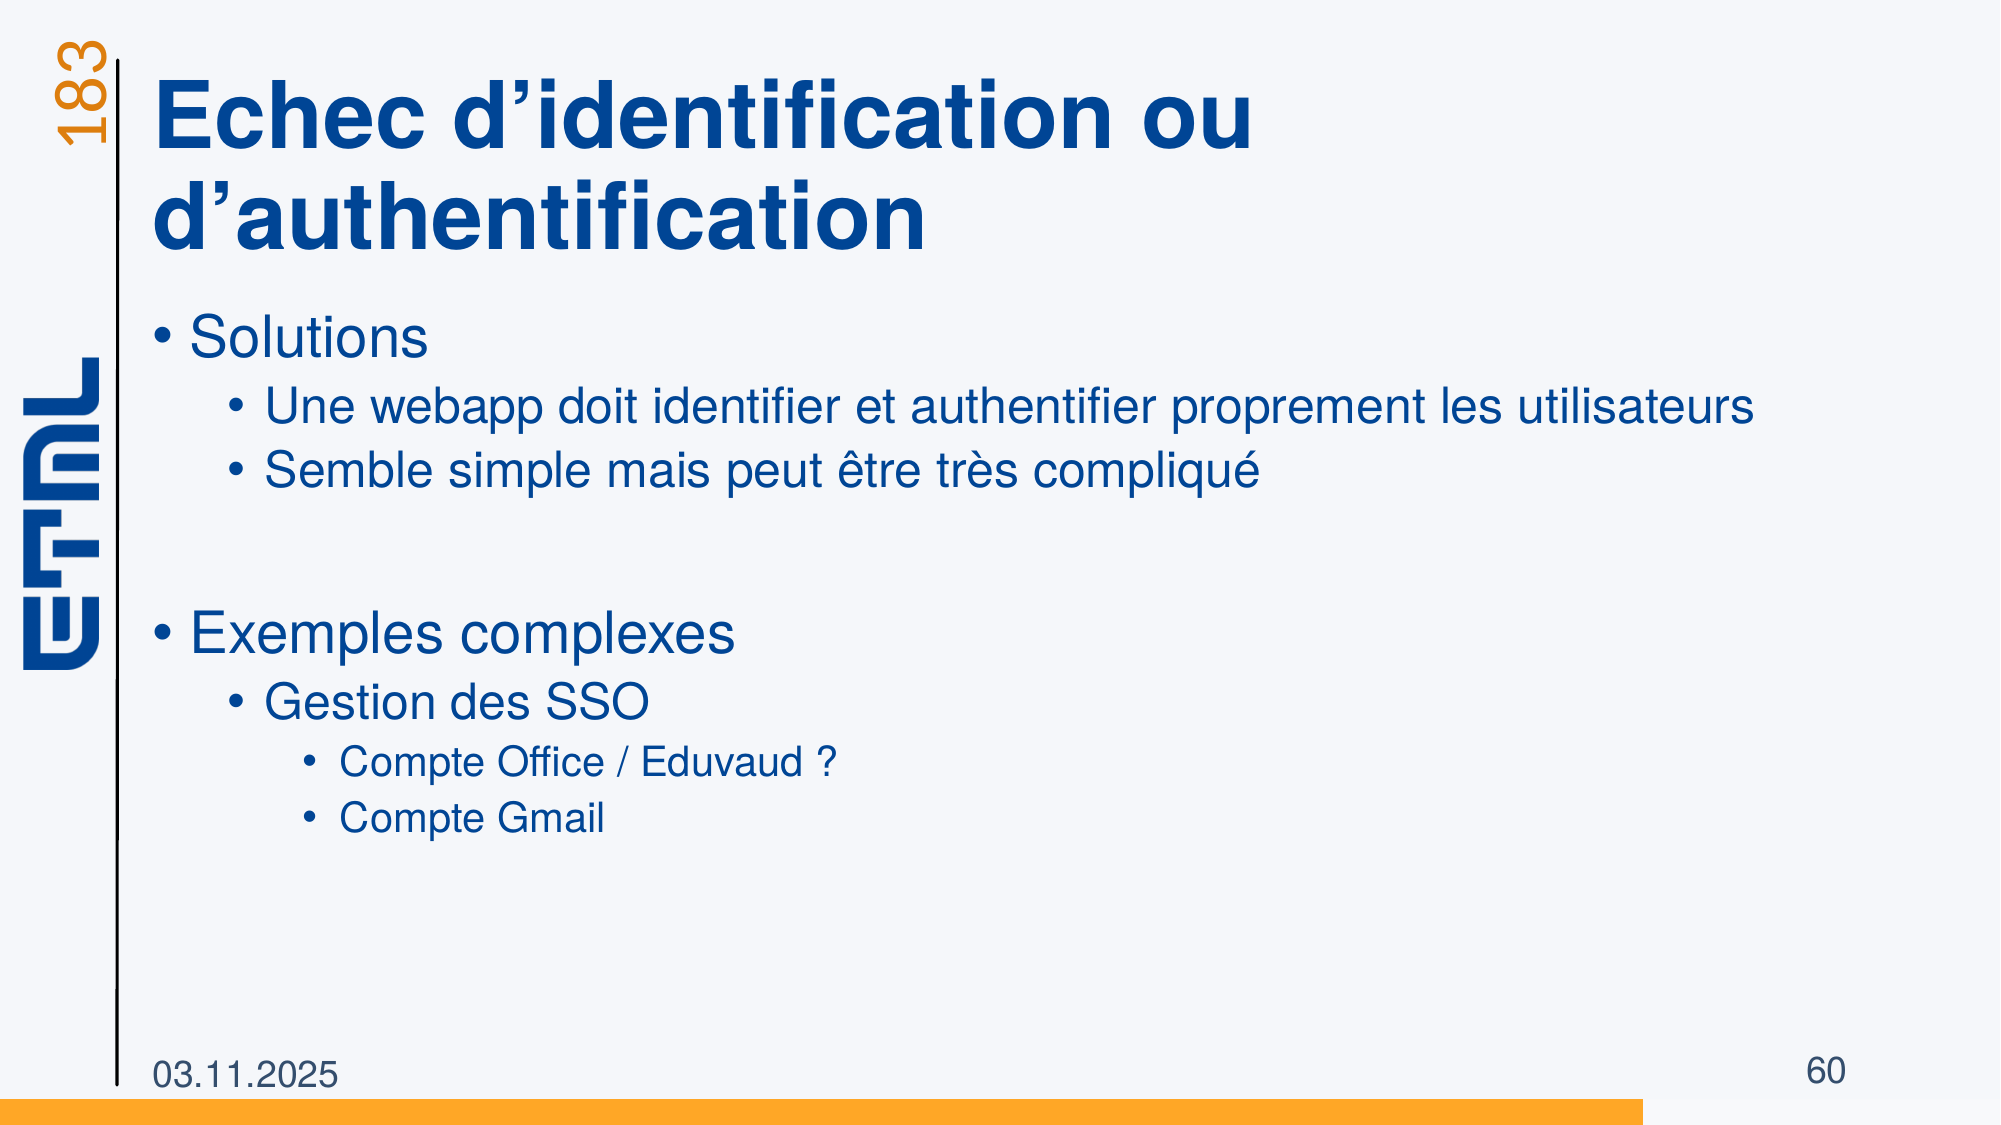

# Echec d’identification ou d’authentification
Solutions
Une webapp doit identifier et authentifier proprement les utilisateurs
Semble simple mais peut être très compliqué

Exemples complexes
Gestion des SSO
Compte Office / Eduvaud ?
Compte Gmail

03.11.2025
60